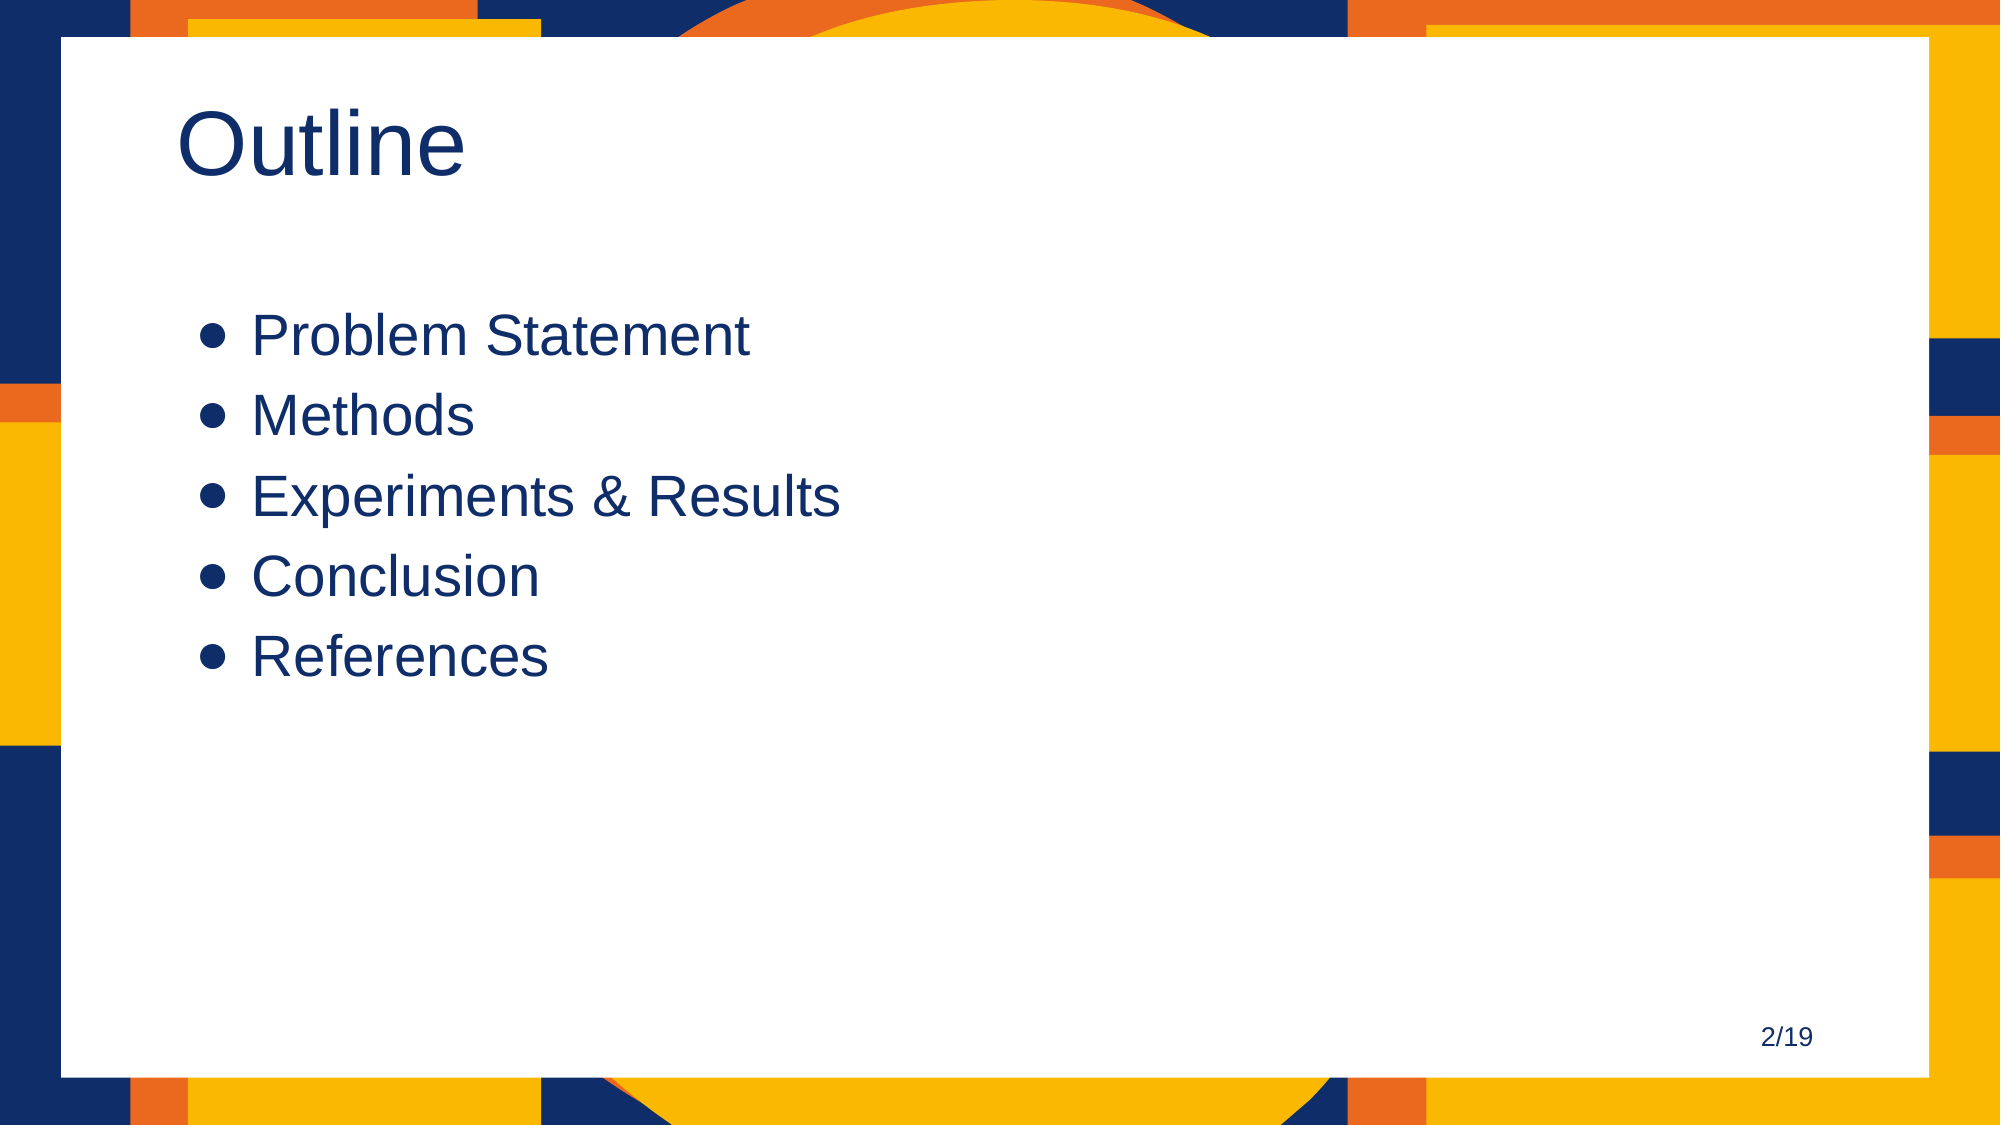

# Outline
Problem Statement
Methods
Experiments & Results
Conclusion
References
2/19